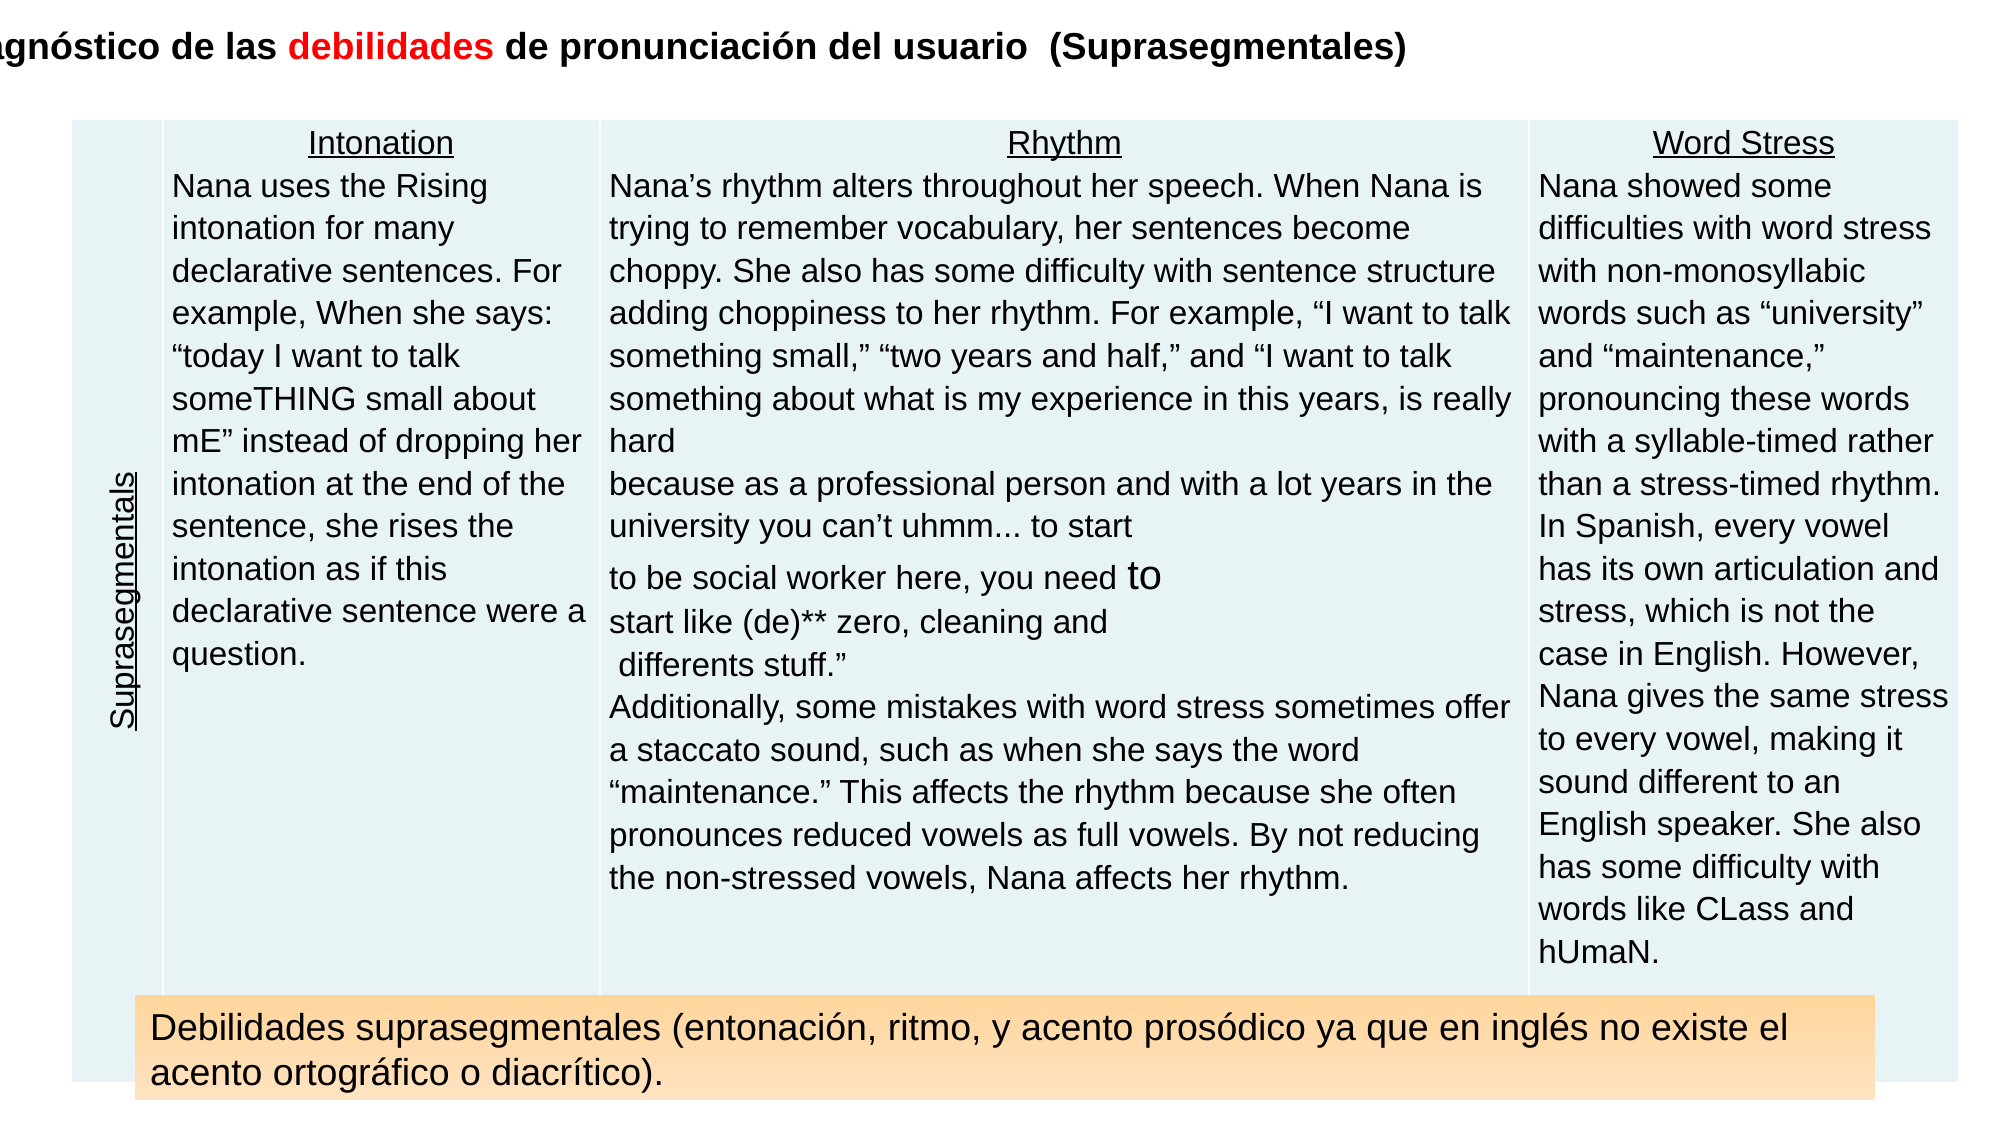

Diagnóstico de las debilidades de pronunciación del usuario  (Suprasegmentales)
| Suprasegmentals | Intonation Nana uses the Rising intonation for many declarative sentences. For example, When she says: “today I want to talk someTHING small about mE” instead of dropping her intonation at the end of the sentence, she rises the intonation as if this declarative sentence were a question. | Rhythm Nana’s rhythm alters throughout her speech. When Nana is trying to remember vocabulary, her sentences become choppy. She also has some difficulty with sentence structure adding choppiness to her rhythm. For example, “I want to talk something small,” “two years and half,” and “I want to talk something about what is my experience in this years, is really hard because as a professional person and with a lot years in the university you can’t uhmm... to start to be social worker here, you need to start like (de)\*\* zero, cleaning and differents stuff.” Additionally, some mistakes with word stress sometimes offer a staccato sound, such as when she says the word “maintenance.” This affects the rhythm because she often pronounces reduced vowels as full vowels. By not reducing the non-stressed vowels, Nana affects her rhythm. | Word Stress Nana showed some difficulties with word stress with non-monosyllabic words such as “university” and “maintenance,” pronouncing these words with a syllable-timed rather than a stress-timed rhythm. In Spanish, every vowel has its own articulation and stress, which is not the case in English. However, Nana gives the same stress to every vowel, making it sound different to an English speaker. She also has some difficulty with words like CLass and hUmaN. |
| --- | --- | --- | --- |
Debilidades suprasegmentales (entonación, ritmo, y acento prosódico ya que en inglés no existe el acento ortográfico o diacrítico).